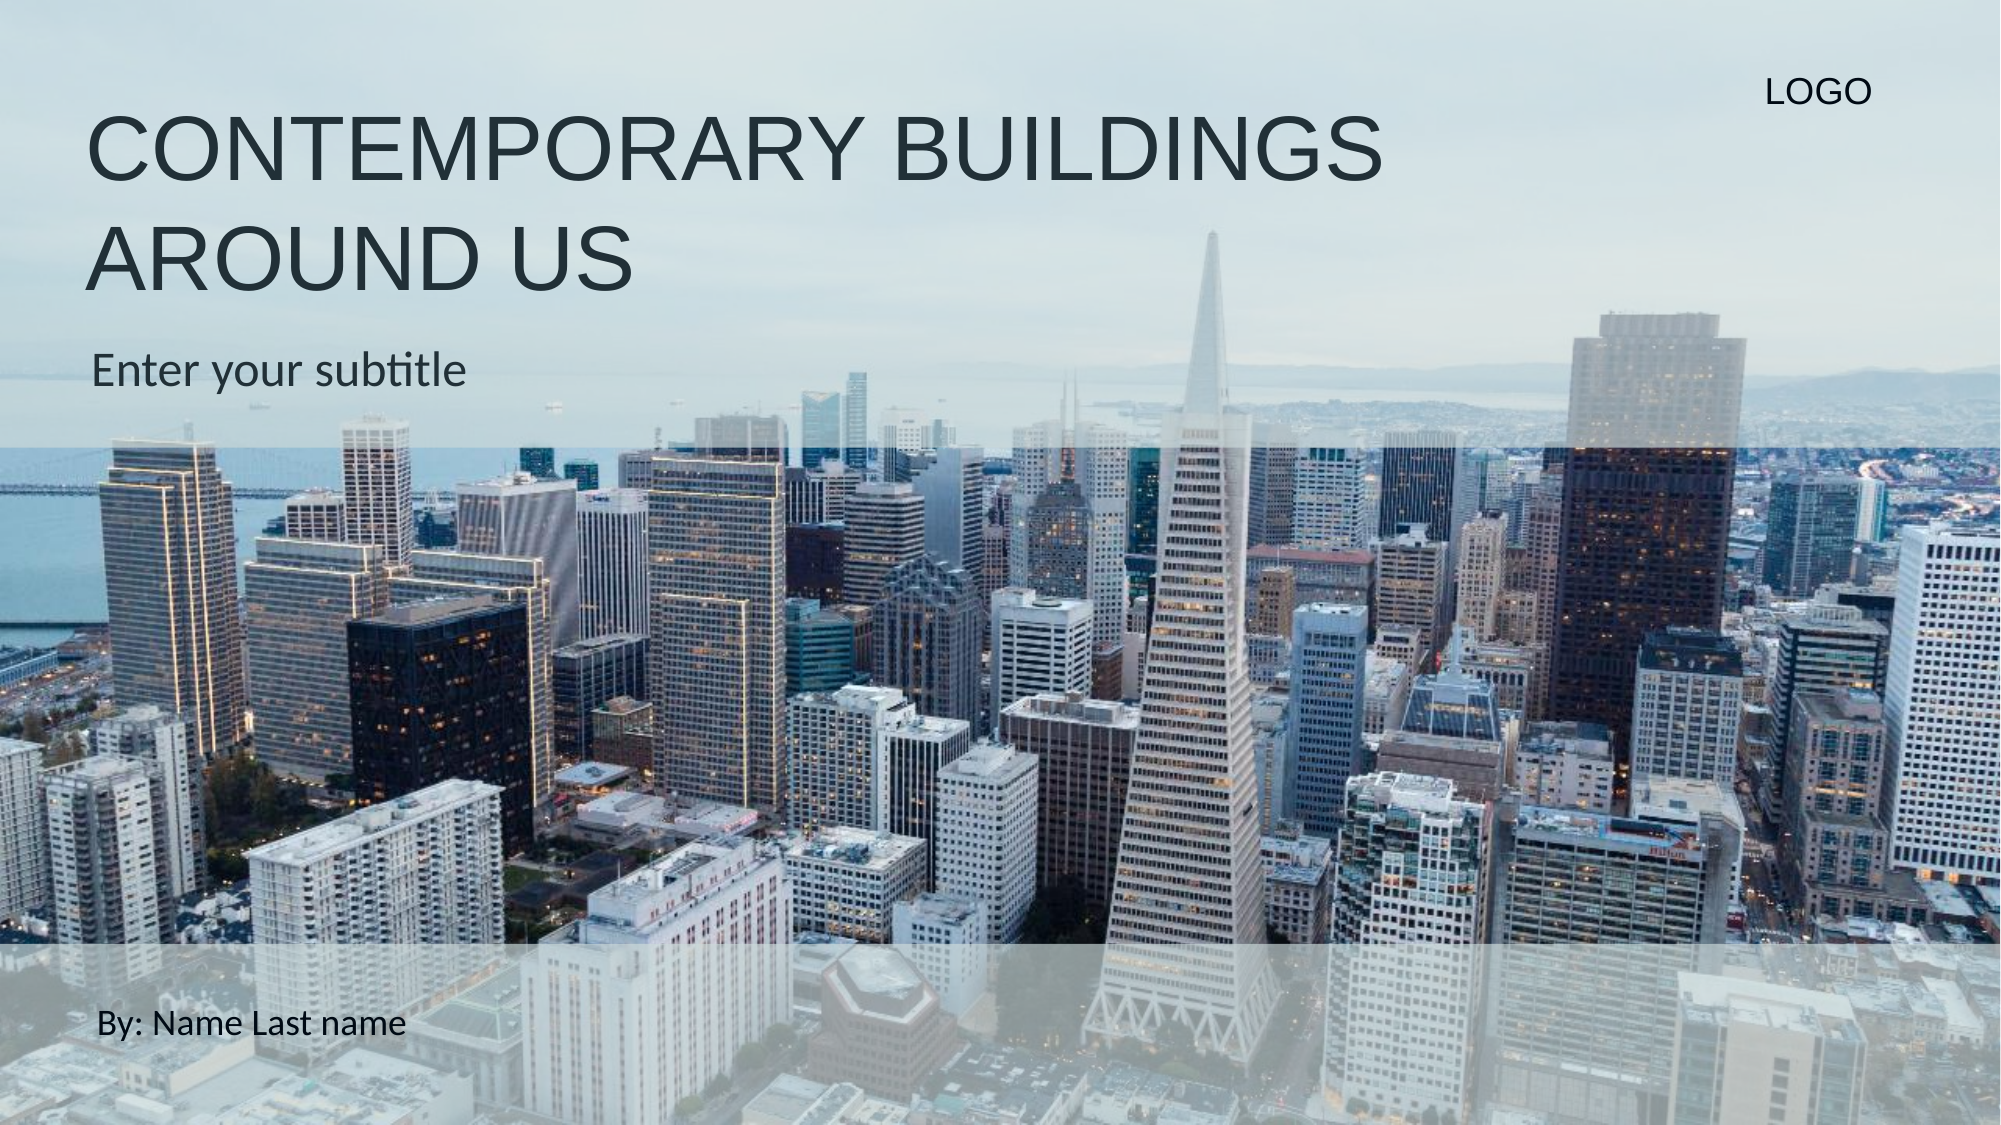

LOGO
CONTEMPORARY BUILDINGS AROUND US
Enter your subtitle

By: Name Last name